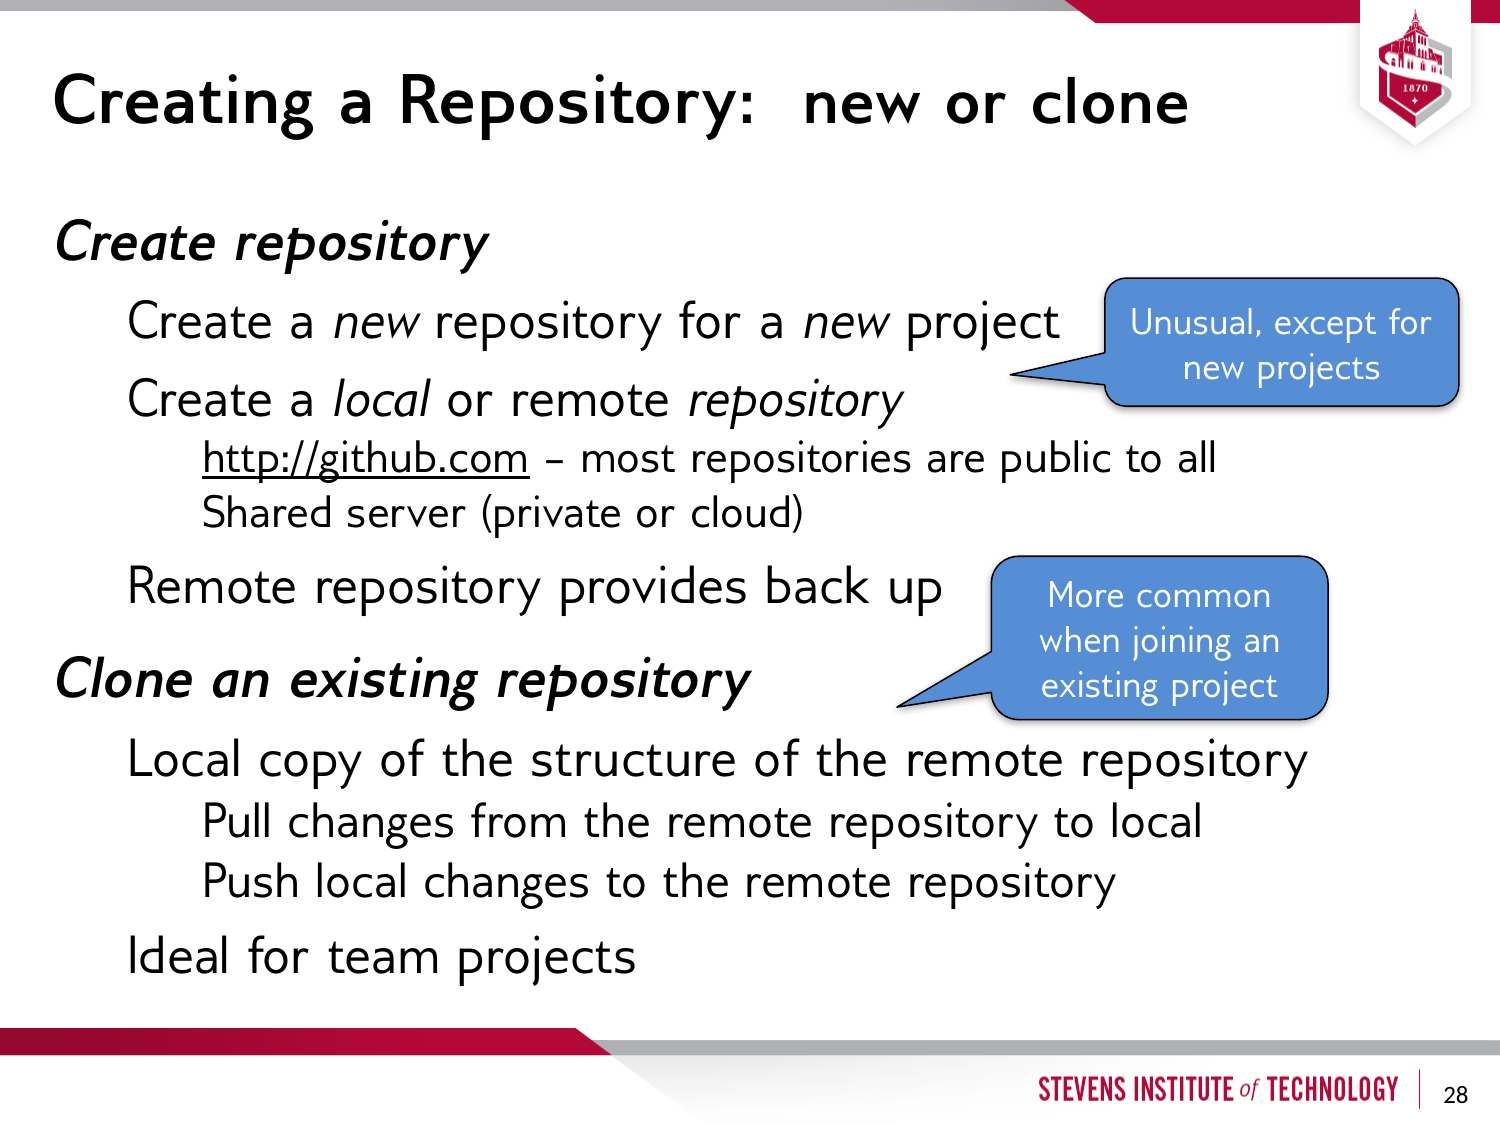

# Creating a Repository:  new or clone
Create repository
Create a new repository for a new project
Create a local or remote repository
http://github.com – most repositories are public to all
Shared server (private or cloud)
Remote repository provides back up
Clone an existing repository
Local copy of the structure of the remote repository
Pull changes from the remote repository to local
Push local changes to the remote repository
Ideal for team projects

Unusual, except for new projects
More common when joining an existing project
28